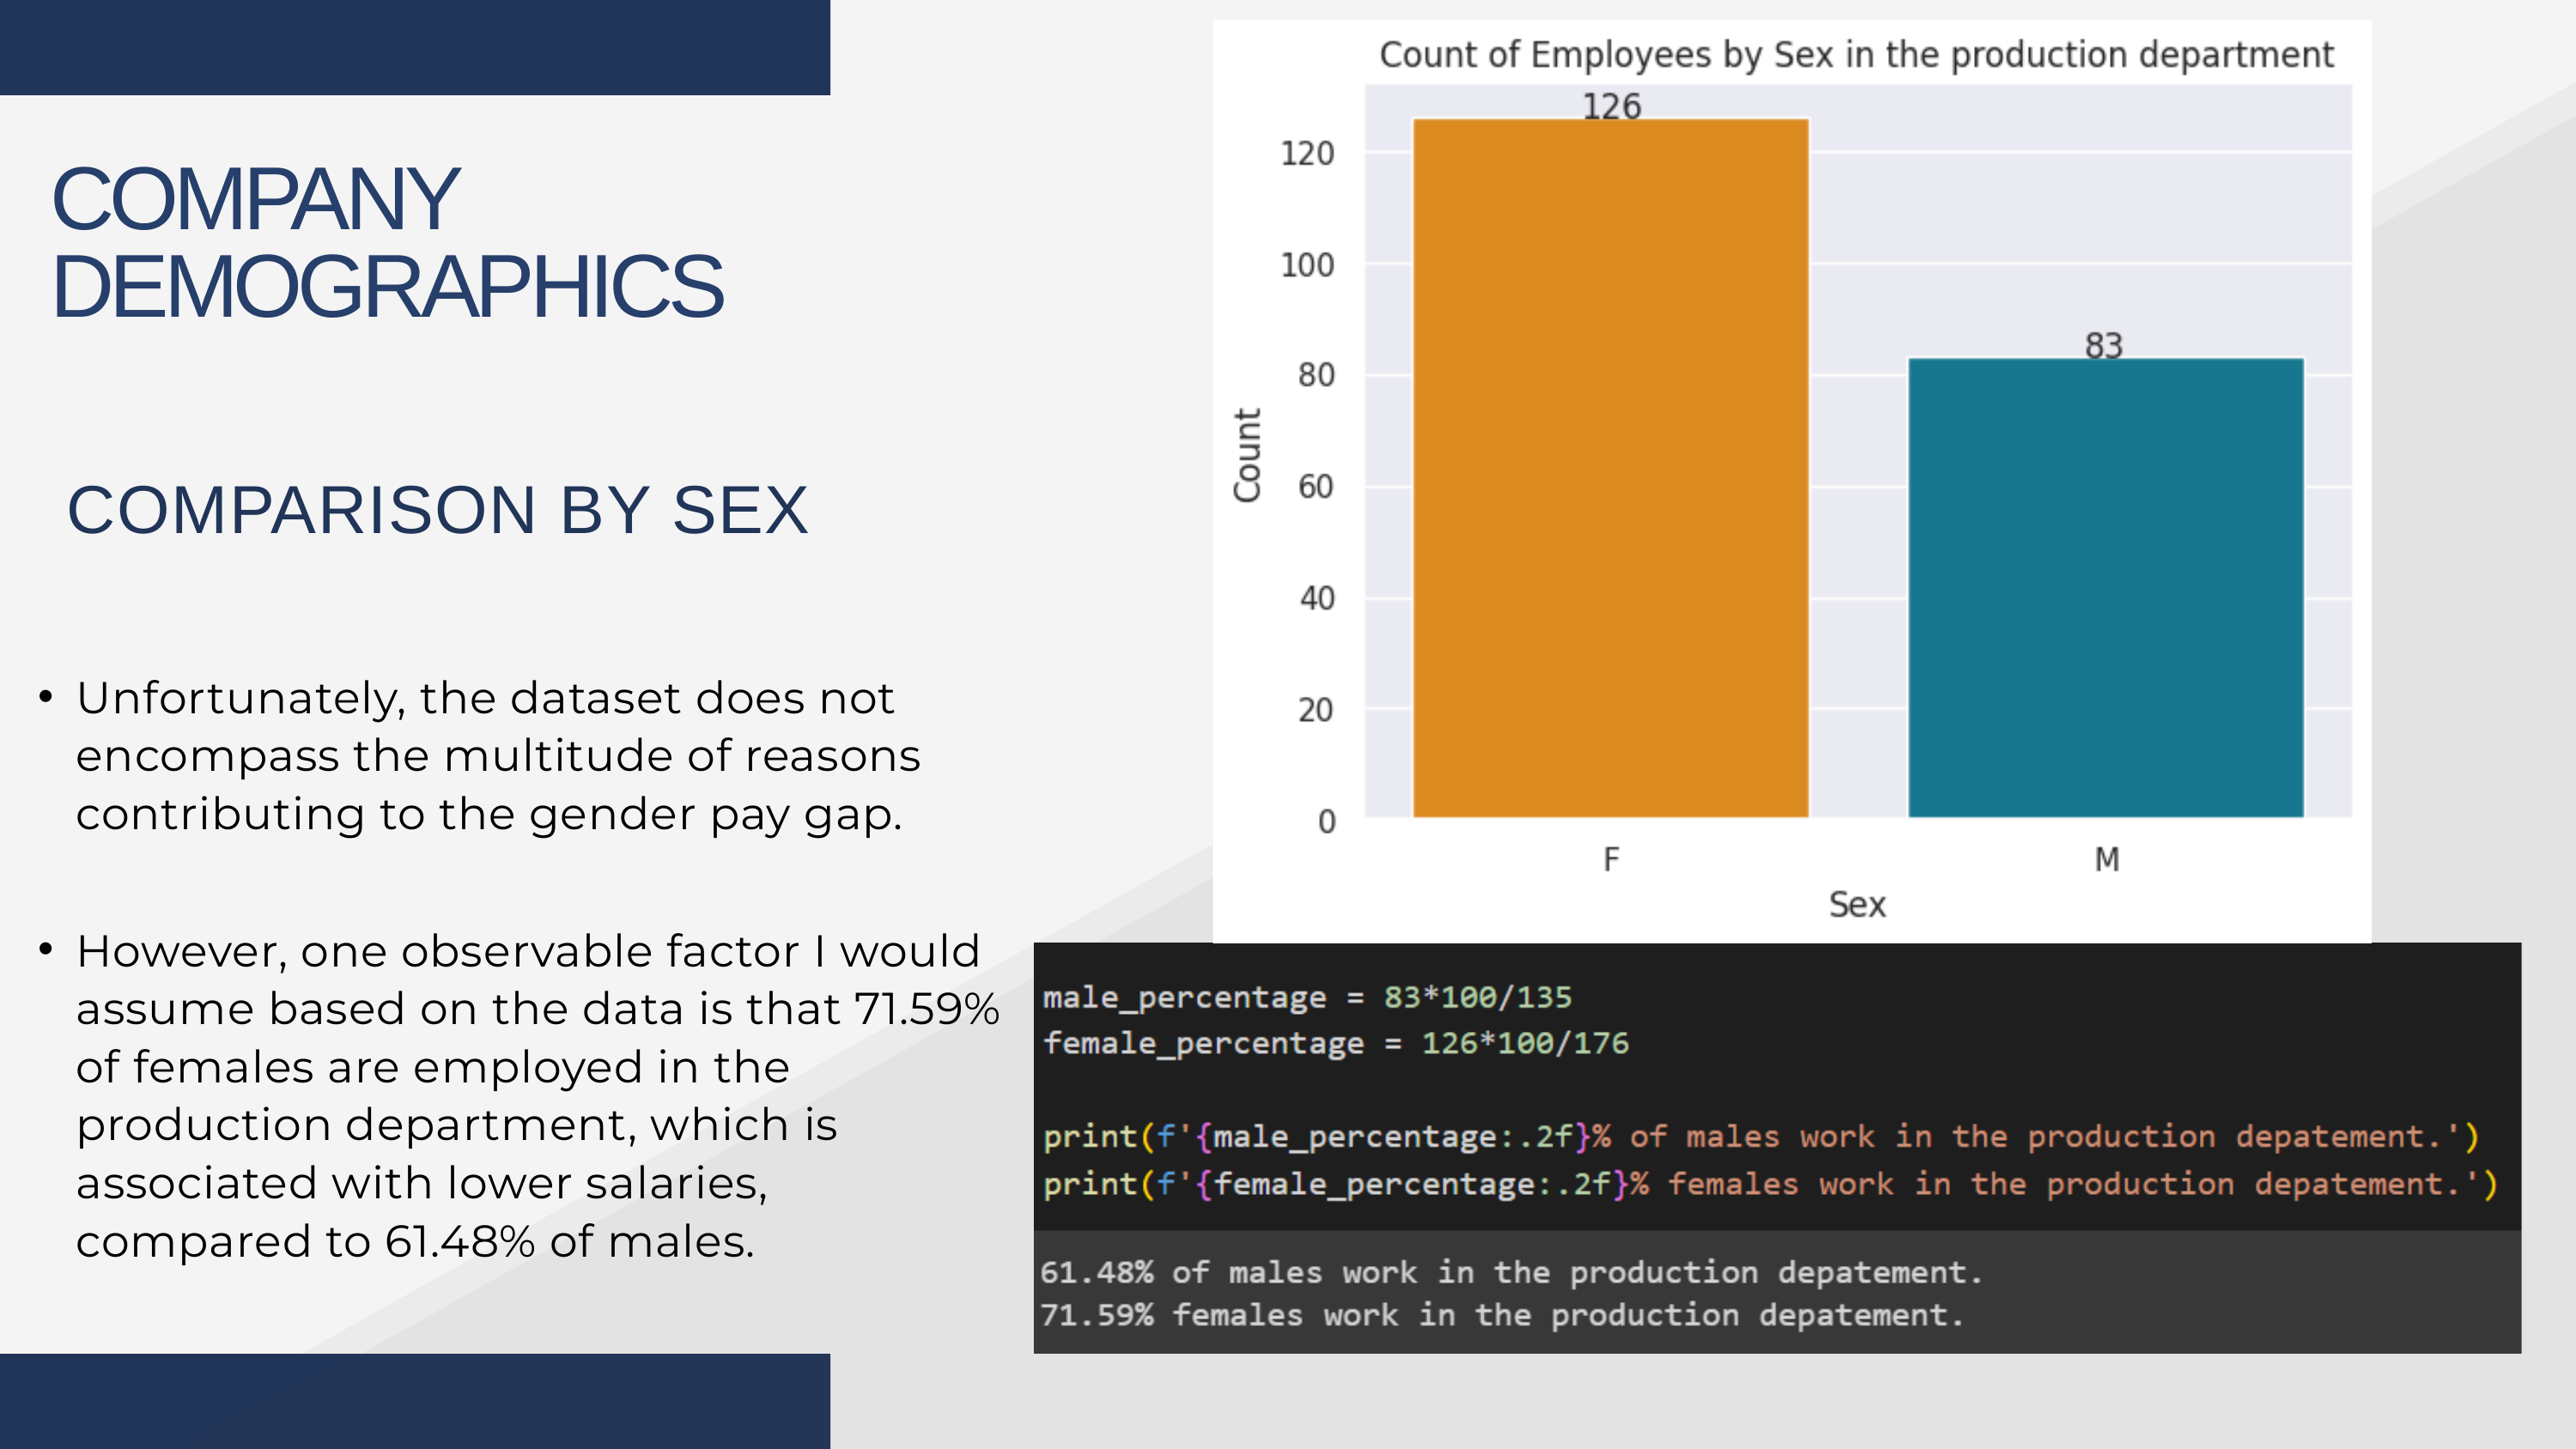

COMPANY DEMOGRAPHICS
COMPARISON BY SEX
Unfortunately, the dataset does not encompass the multitude of reasons contributing to the gender pay gap.

However, one observable factor I would assume based on the data is that 71.59% of females are employed in the production department, which is associated with lower salaries, compared to 61.48% of males.